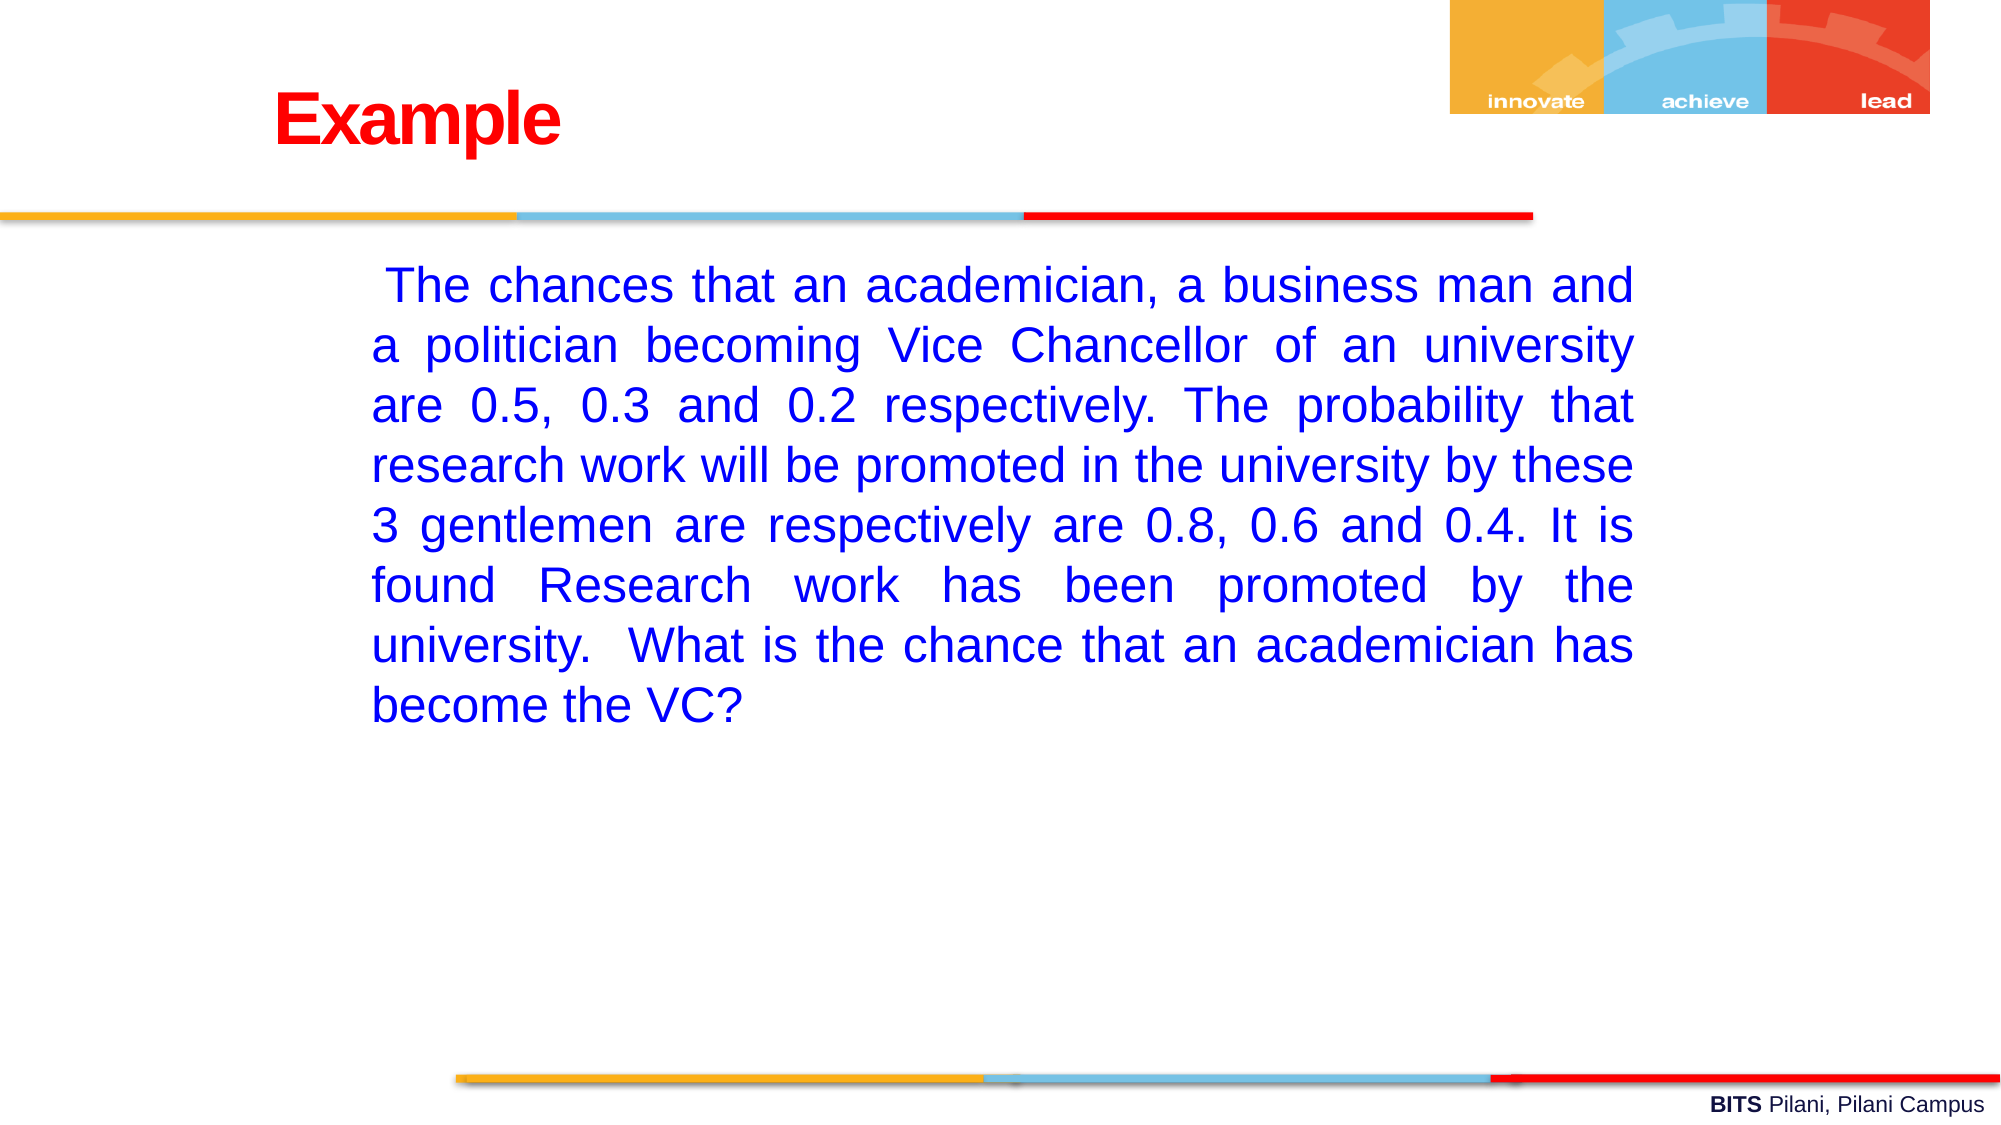

Example
    The chances that an academician, a business man and a politician becoming Vice Chancellor of an university are 0.5, 0.3 and 0.2 respectively. The probability that research work will be promoted in the university by these 3 gentlemen are respectively are 0.8, 0.6 and 0.4. It is found Research work has been promoted by the university.  What is the chance that an academician has become the VC?